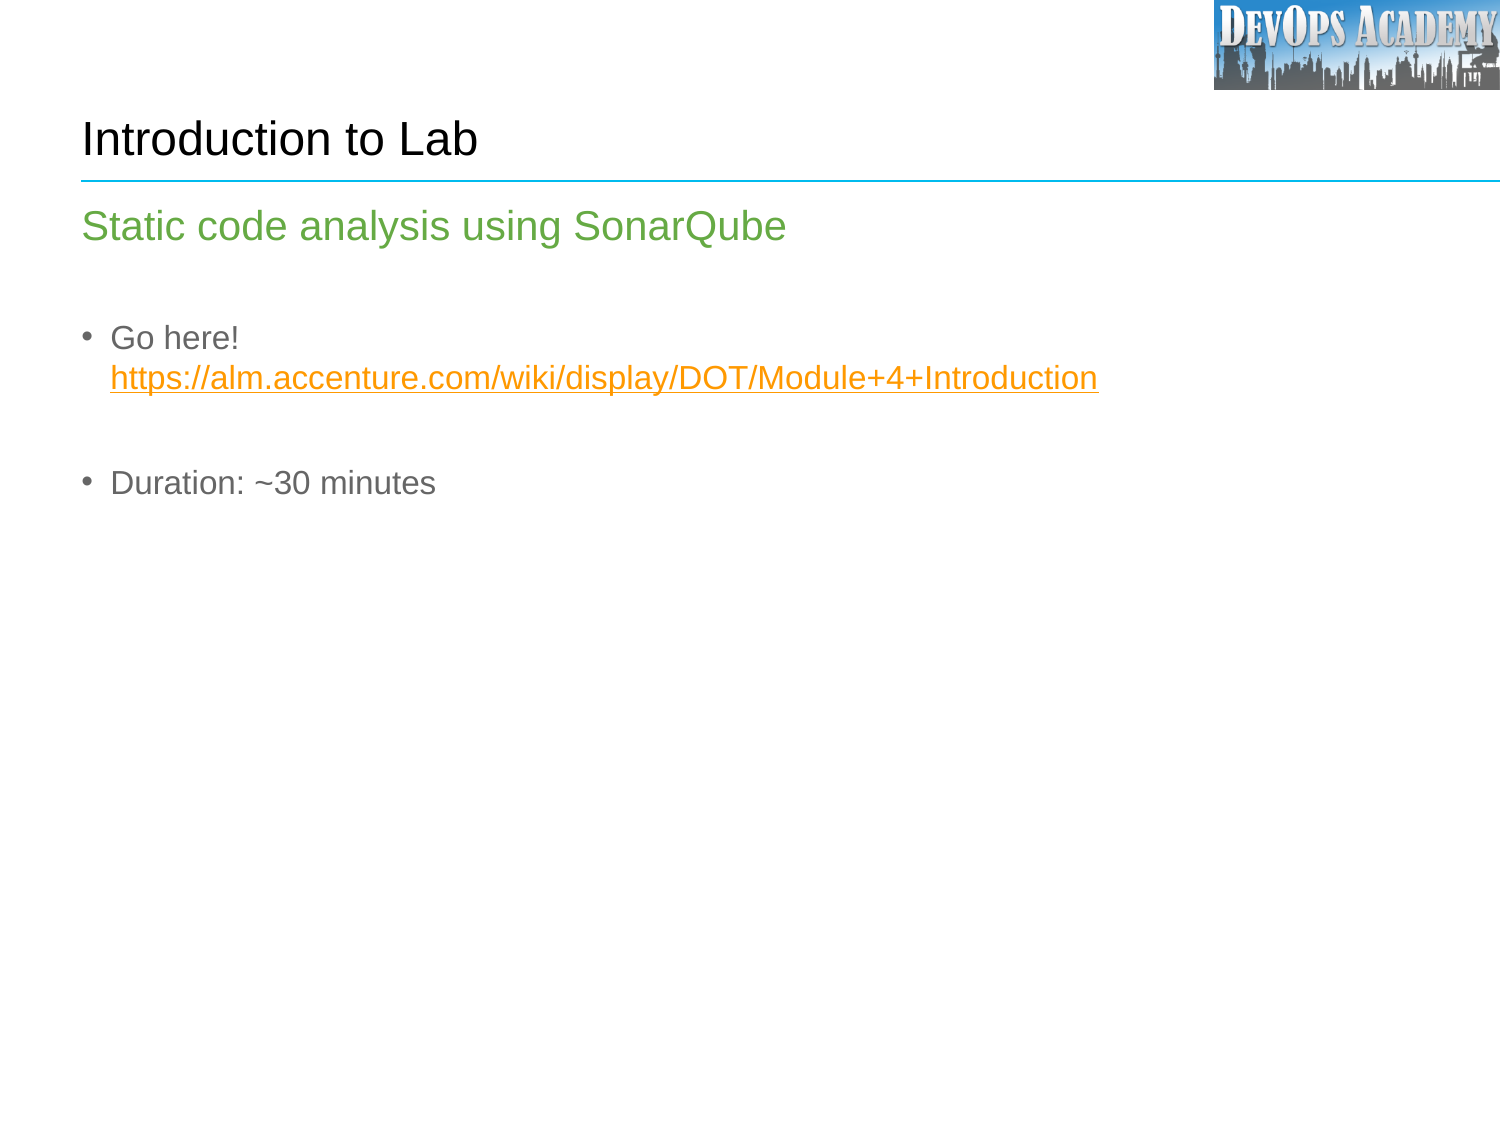

# Introduction to Lab
Static code analysis using SonarQube

Go here!
https://alm.accenture.com/wiki/display/DOT/Module+4+Introduction

Duration: ~30 minutes